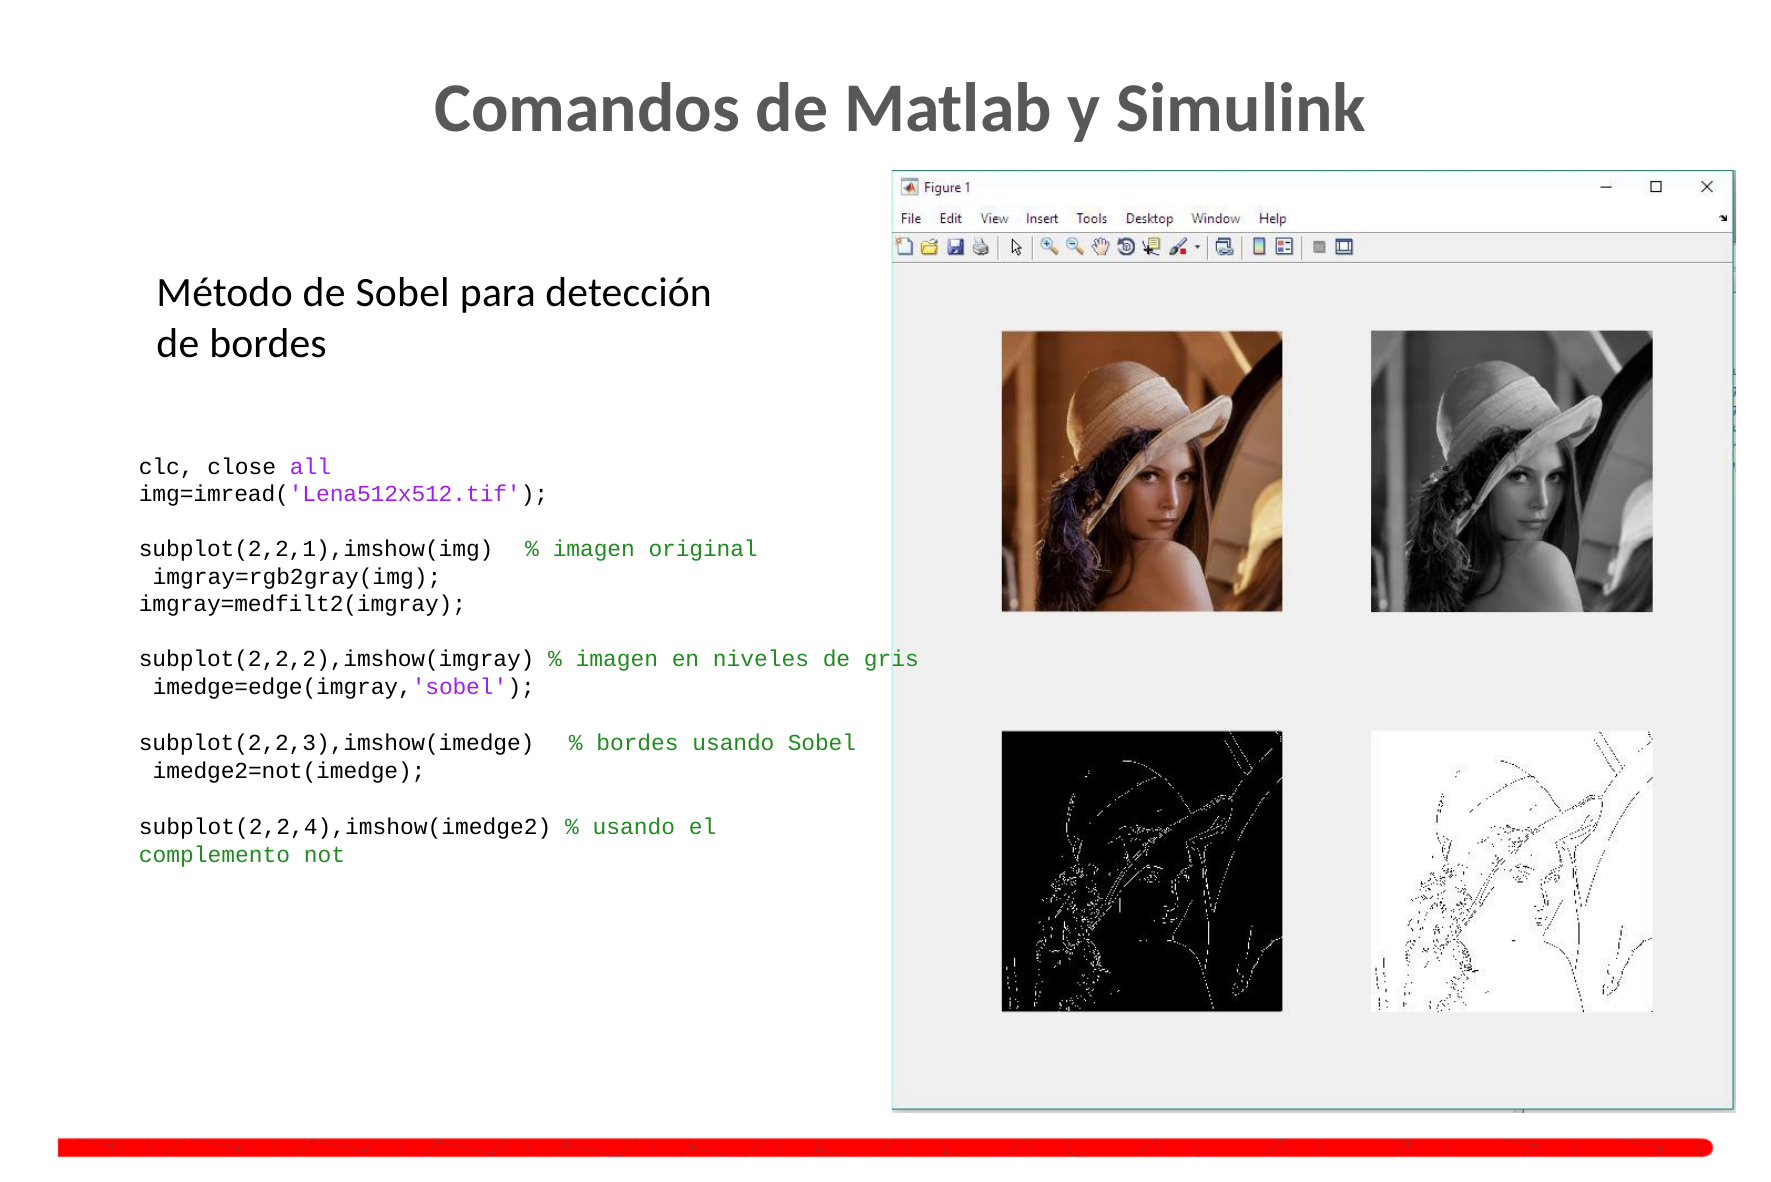

# Comandos de Matlab y Simulink

Método de Sobel para detección
de bordes
clc, close all  img=imread('Lena512x512.tif');
subplot(2,2,1),imshow(img)  imgray=rgb2gray(img);  imgray=medfilt2(imgray);
% imagen original
subplot(2,2,2),imshow(imgray) % imagen en niveles de gris  imedge=edge(imgray,'sobel');

subplot(2,2,3),imshow(imedge)	% bordes usando Sobel  imedge2=not(imedge);

subplot(2,2,4),imshow(imedge2) % usando el complemento not